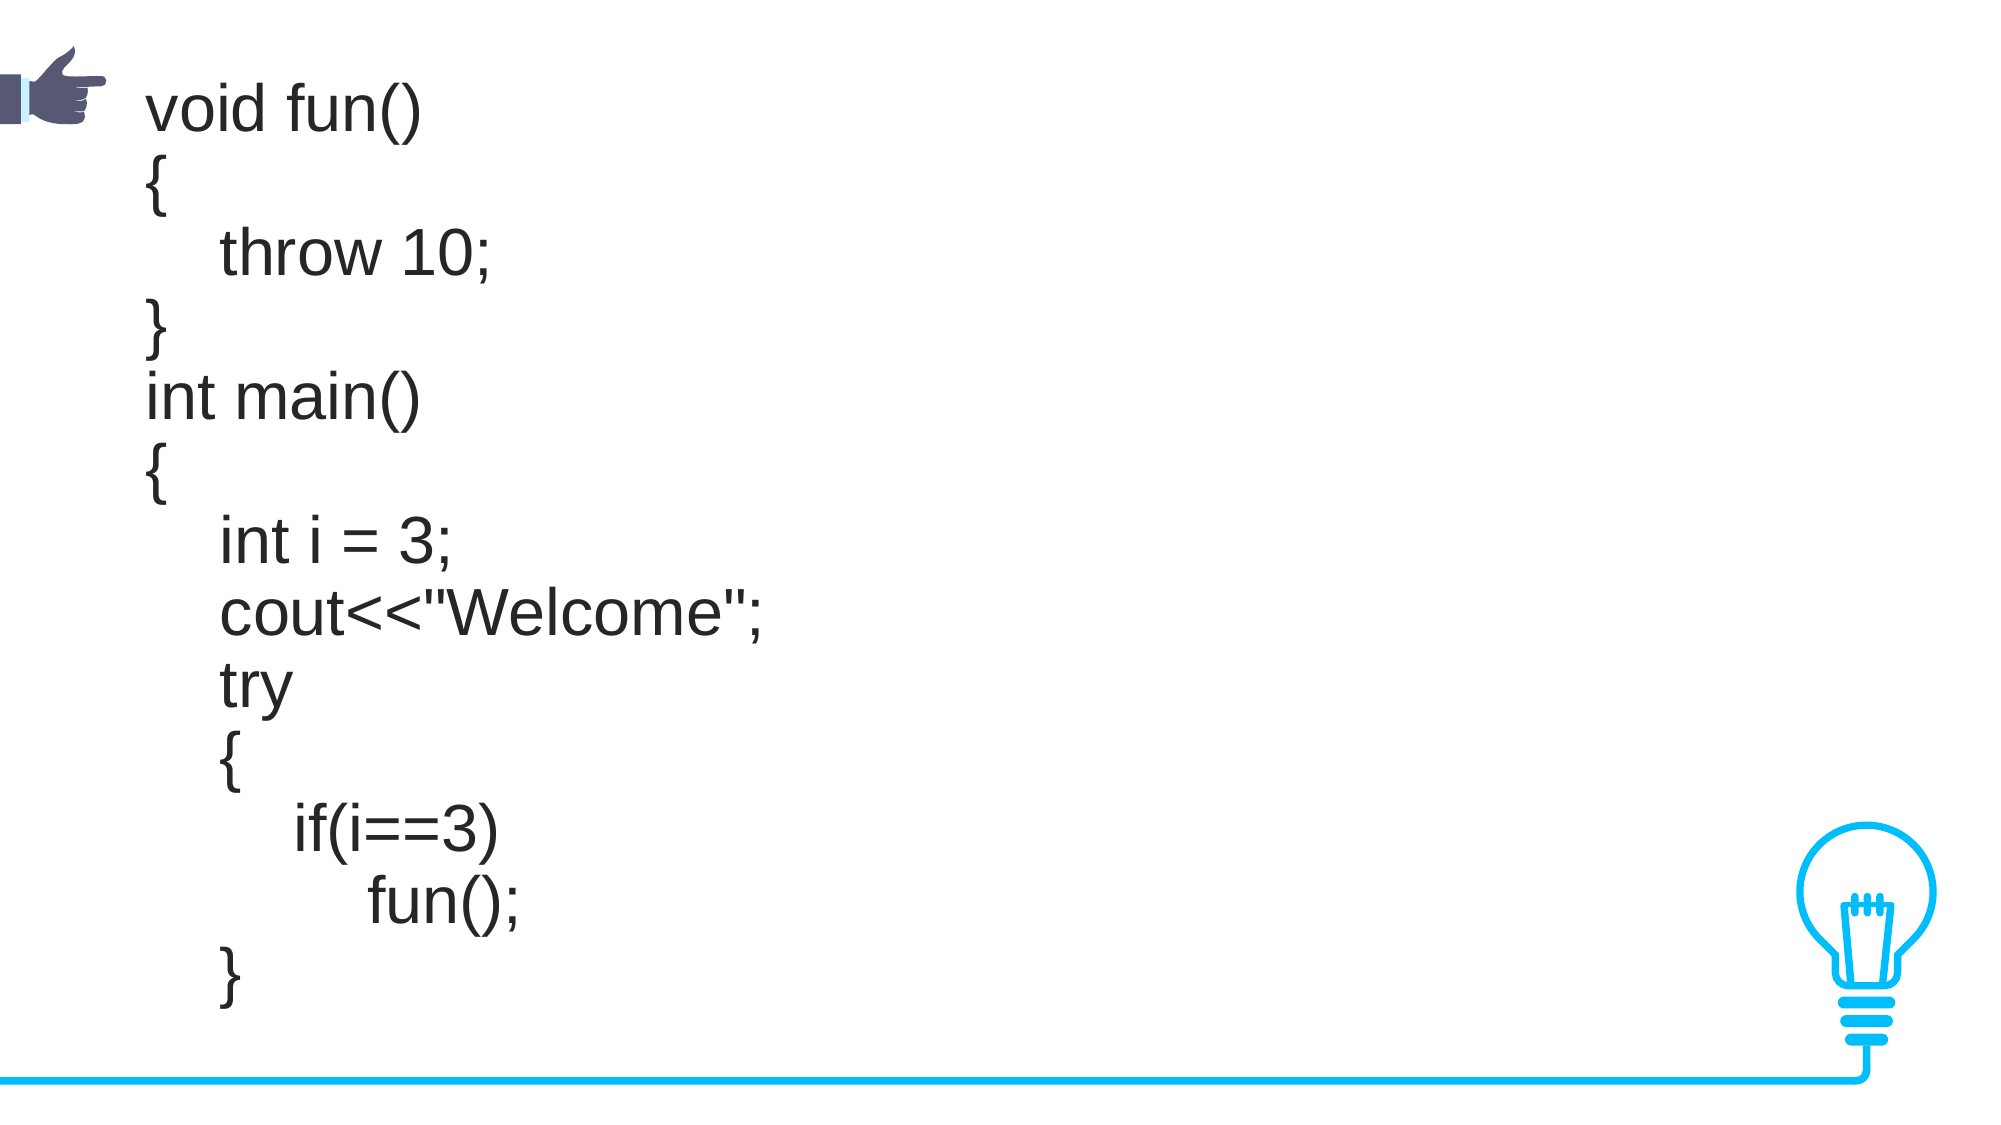

void fun()
{
    throw 10;
}
int main()
{
    int i = 3;
    cout<<"Welcome";
    try
    {
        if(i==3)
            fun();
    }